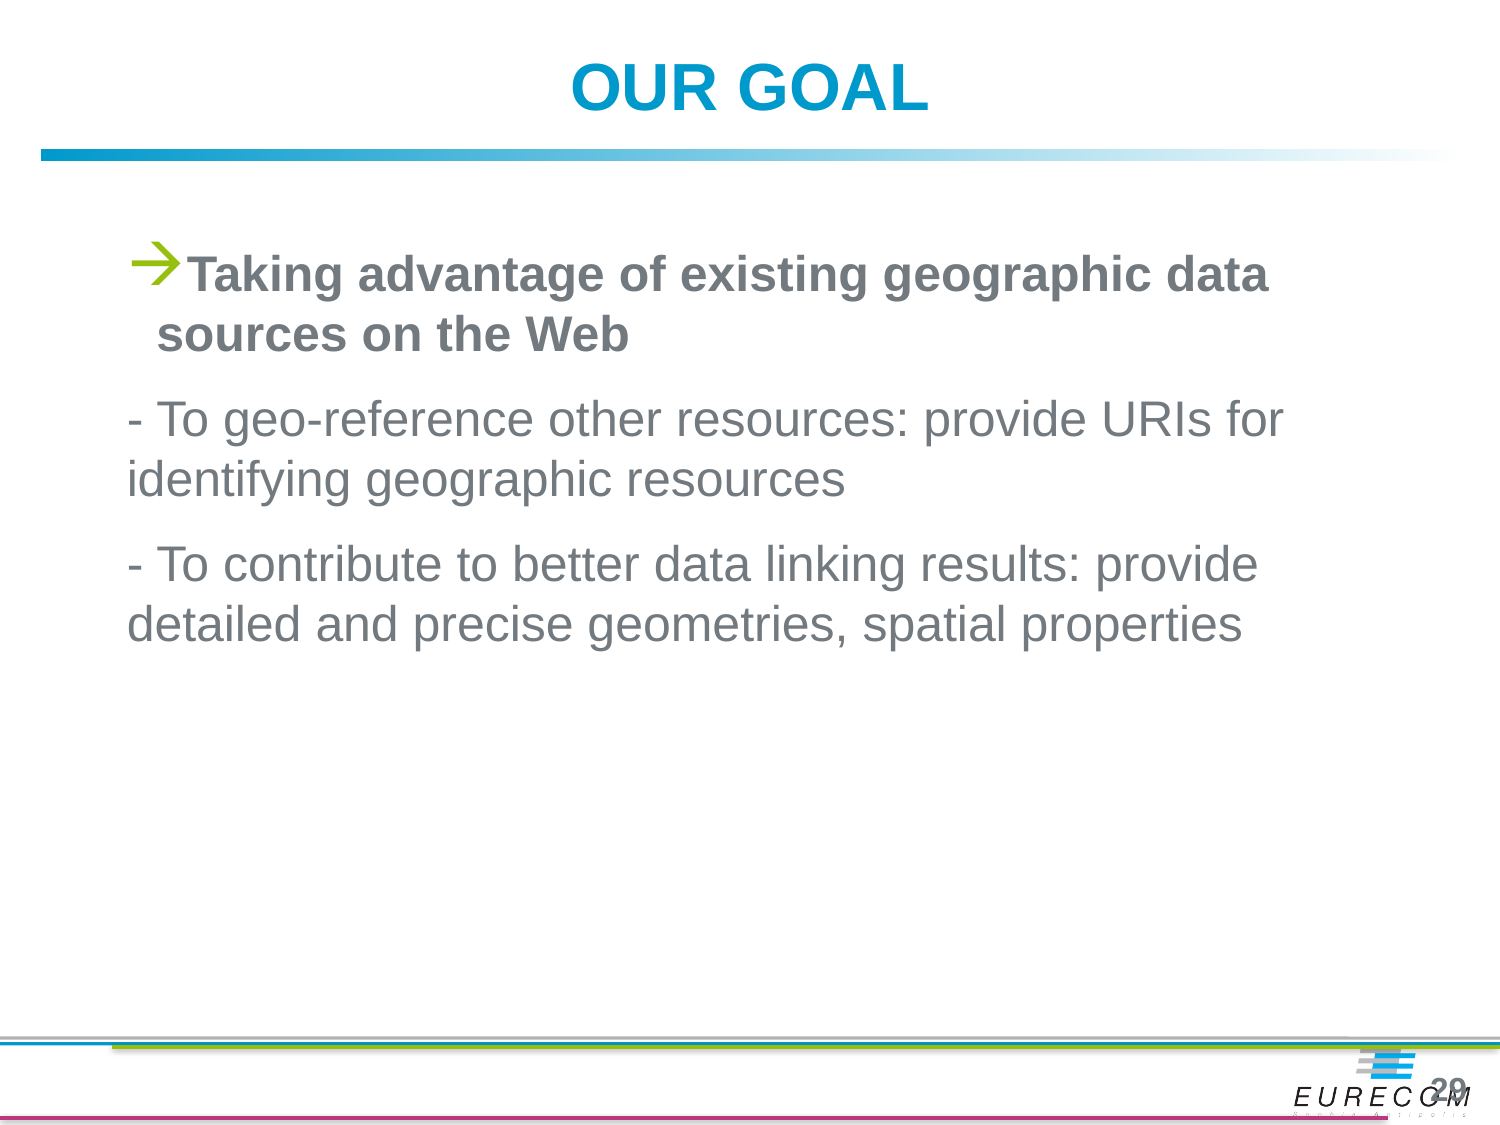

# Our Goal

Taking advantage of existing geographic data sources on the Web
- To geo-reference other resources: provide URIs for identifying geographic resources
- To contribute to better data linking results: provide detailed and precise geometries, spatial properties